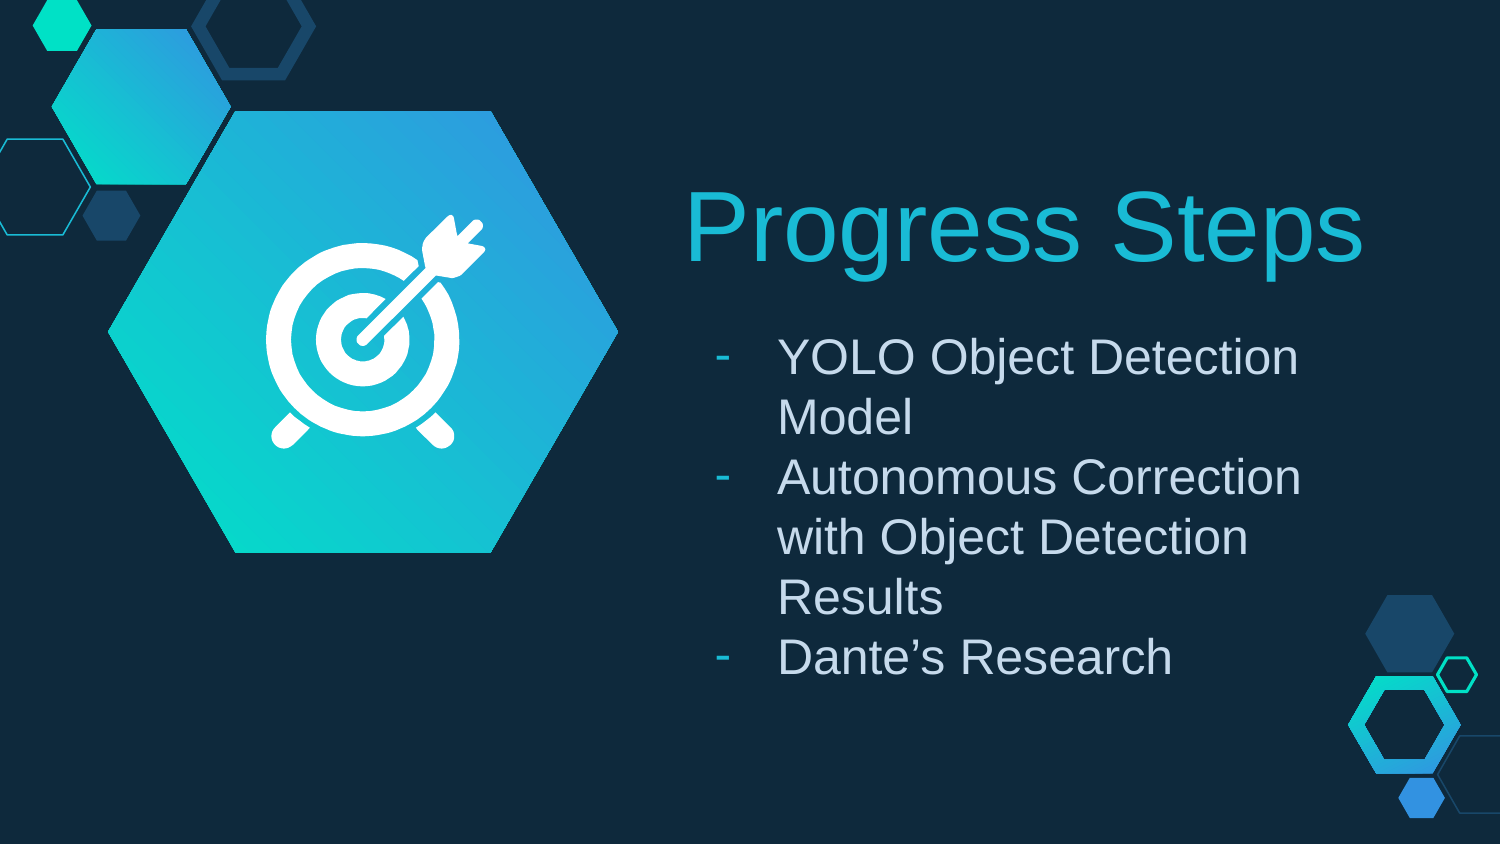

Progress Steps

YOLO Object Detection Model
Autonomous Correction with Object Detection Results
Dante’s Research